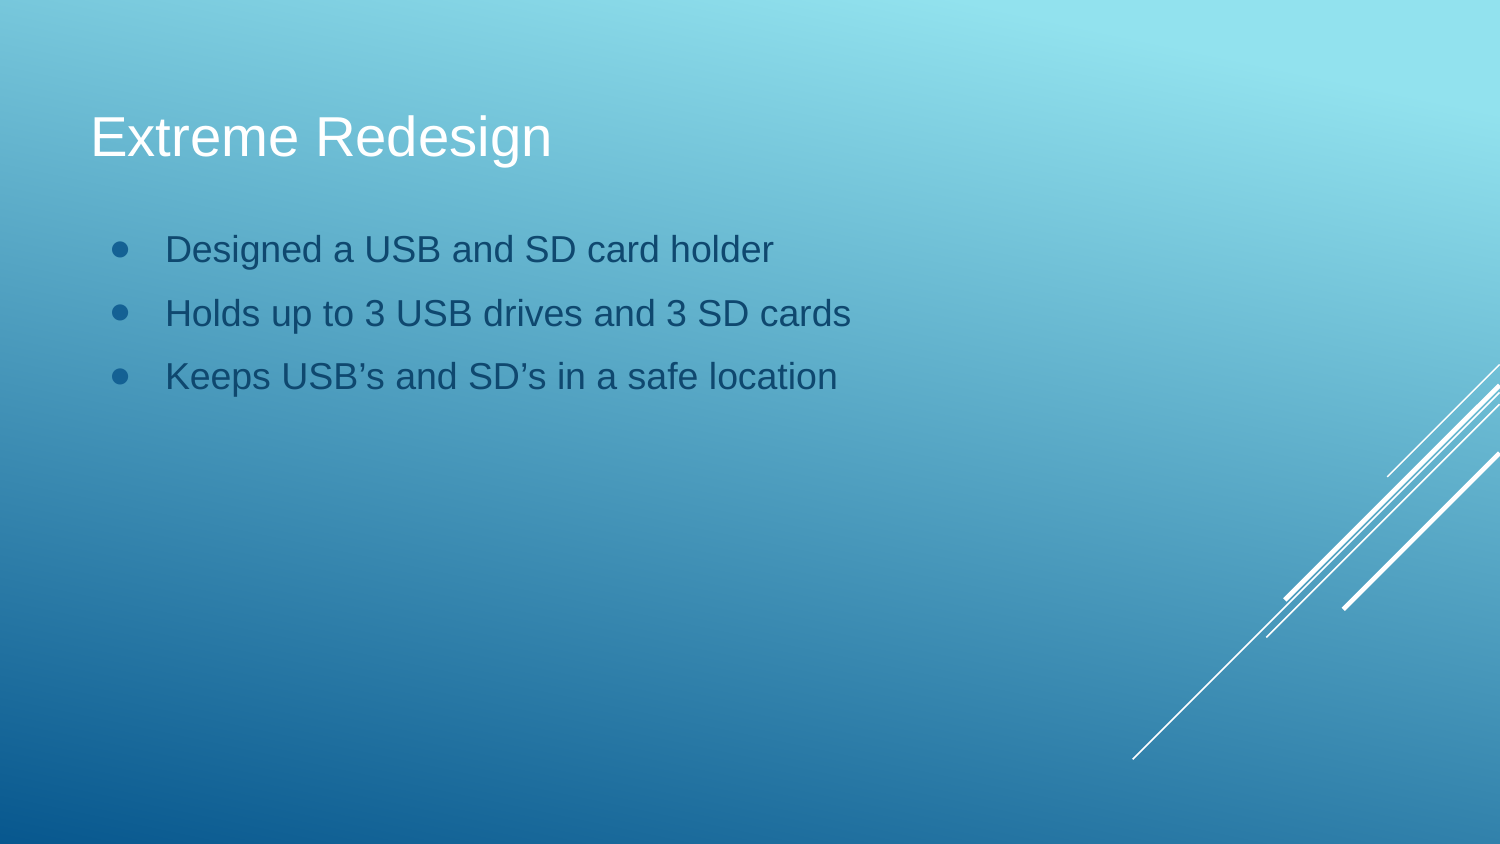

# Extreme Redesign
Designed a USB and SD card holder
Holds up to 3 USB drives and 3 SD cards
Keeps USB’s and SD’s in a safe location